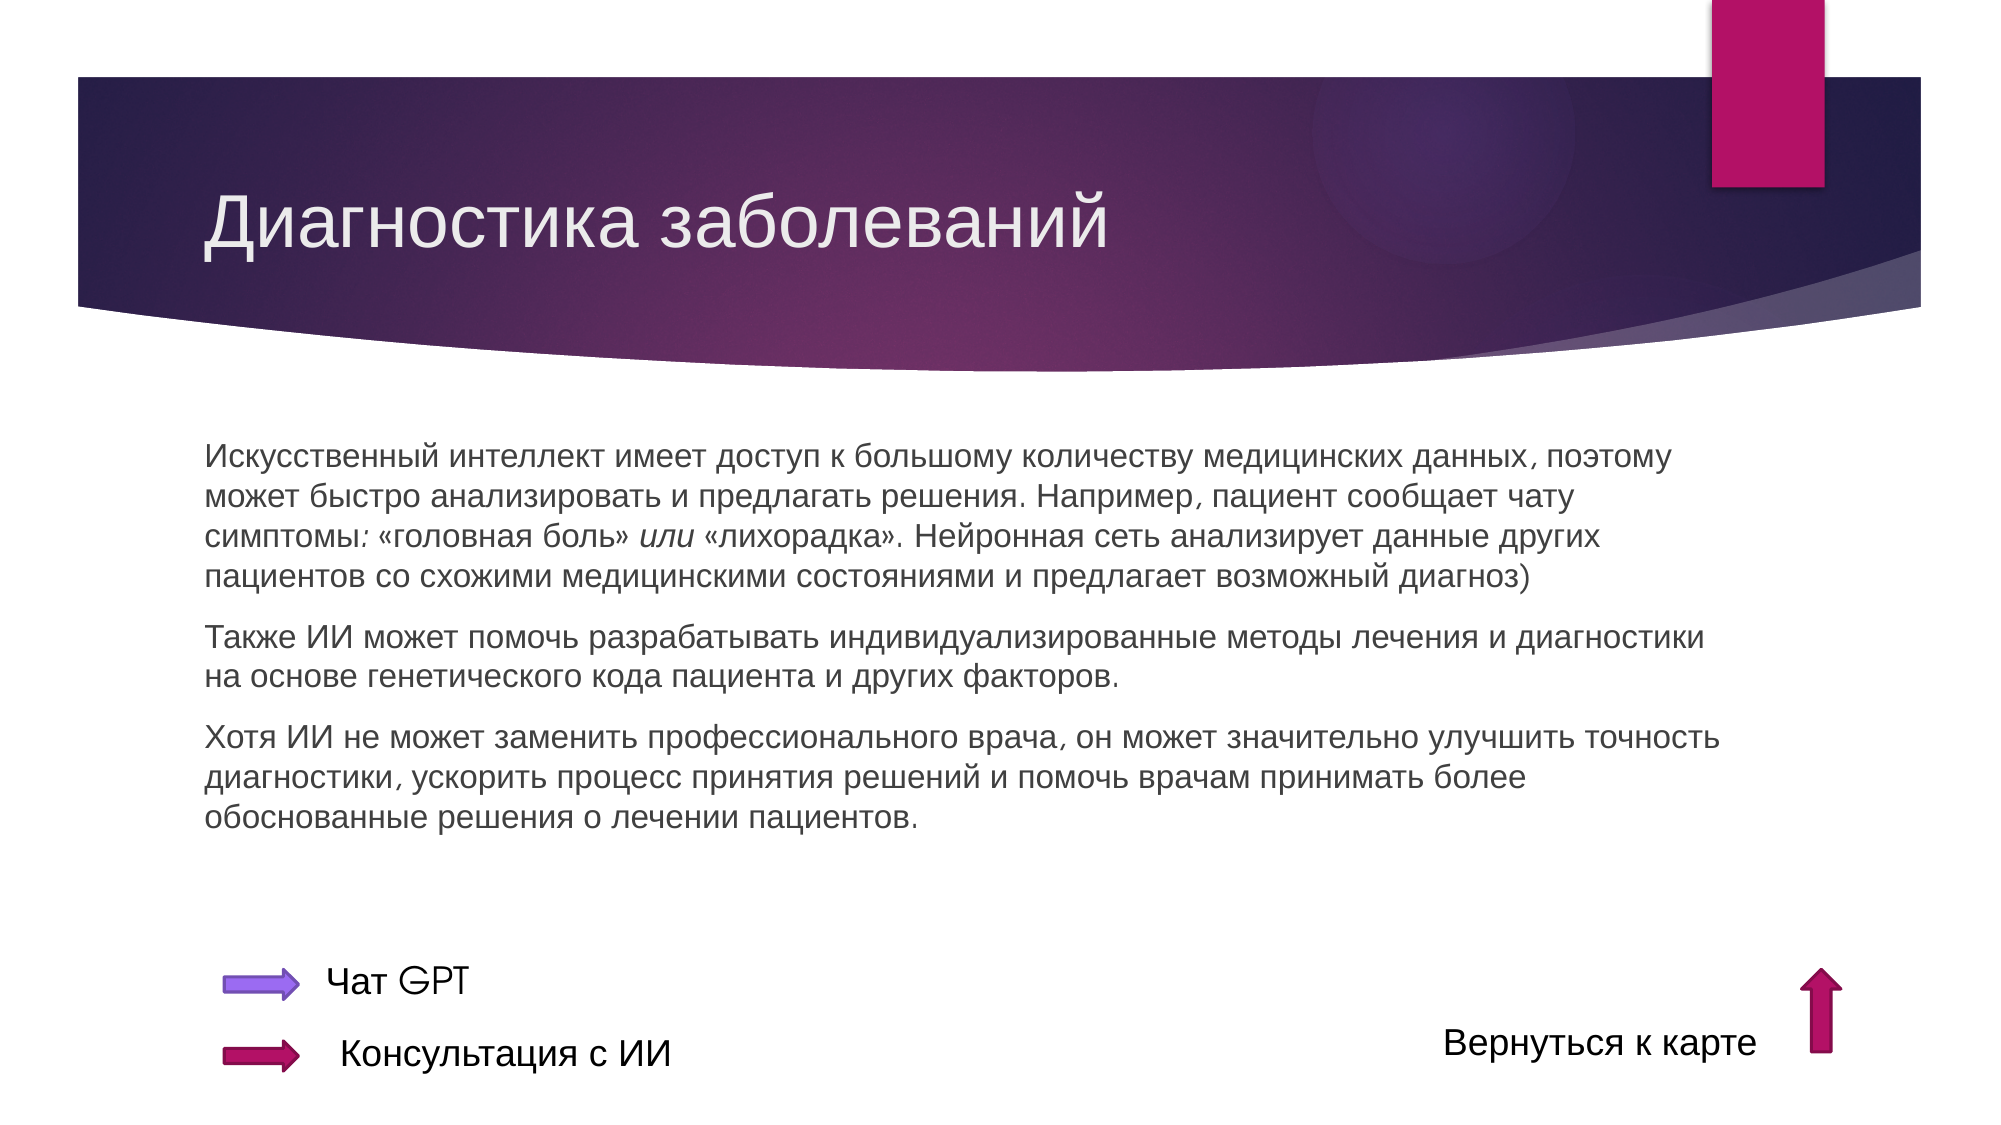

# Диагностика заболеваний
Искусственный интеллект имеет доступ к большому количеству медицинских данных, поэтому может быстро анализировать и предлагать решения. Например, пациент сообщает чату симптомы: «головная боль» или «лихорадка». Нейронная сеть анализирует данные других пациентов со схожими медицинскими состояниями и предлагает возможный диагноз)
Также ИИ может помочь разрабатывать индивидуализированные методы лечения и диагностики на основе генетического кода пациента и других факторов.
Хотя ИИ не может заменить профессионального врача, он может значительно улучшить точность диагностики, ускорить процесс принятия решений и помочь врачам принимать более обоснованные решения о лечении пациентов.

Чат GPT

Вернуться к карте
Консультация с ИИ